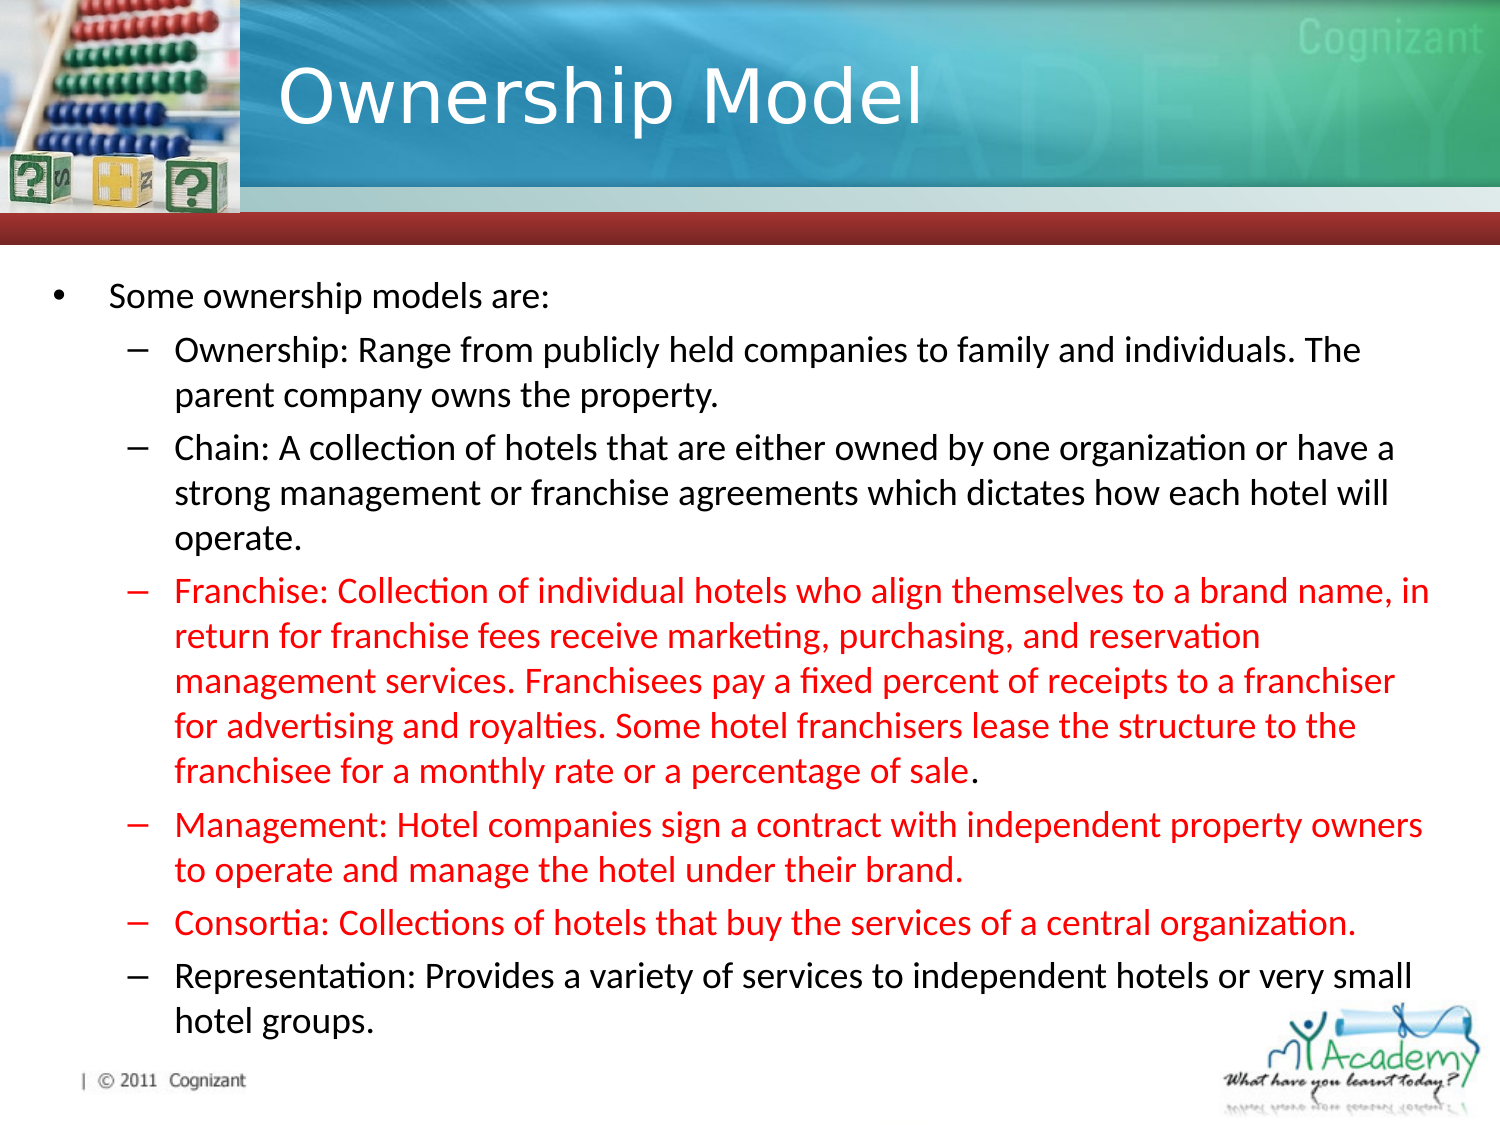

# Ownership Model
Some ownership models are:
Ownership: Range from publicly held companies to family and individuals. The parent company owns the property.
Chain: A collection of hotels that are either owned by one organization or have a strong management or franchise agreements which dictates how each hotel will operate.
Franchise: Collection of individual hotels who align themselves to a brand name, in return for franchise fees receive marketing, purchasing, and reservation management services. Franchisees pay a fixed percent of receipts to a franchiser for advertising and royalties. Some hotel franchisers lease the structure to the franchisee for a monthly rate or a percentage of sale.
Management: Hotel companies sign a contract with independent property owners to operate and manage the hotel under their brand.
Consortia: Collections of hotels that buy the services of a central organization.
Representation: Provides a variety of services to independent hotels or very small hotel groups.